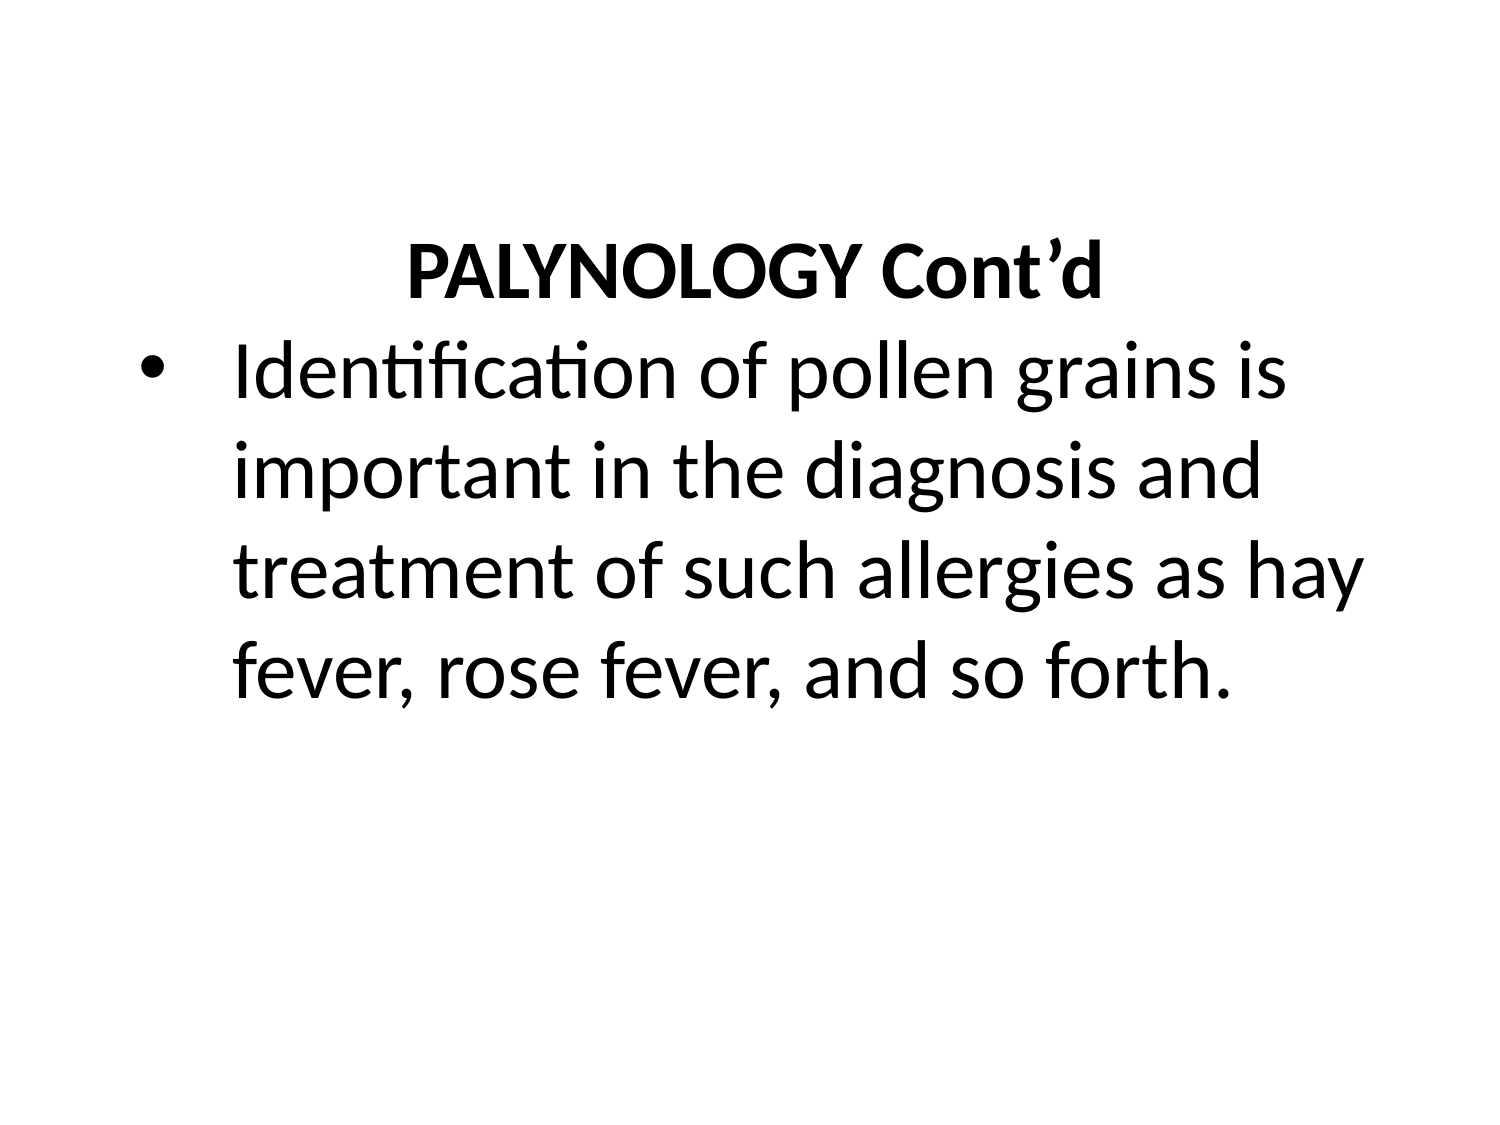

PALYNOLOGY Cont’d
Identification of pollen grains is important in the diagnosis and treatment of such allergies as hay fever, rose fever, and so forth.